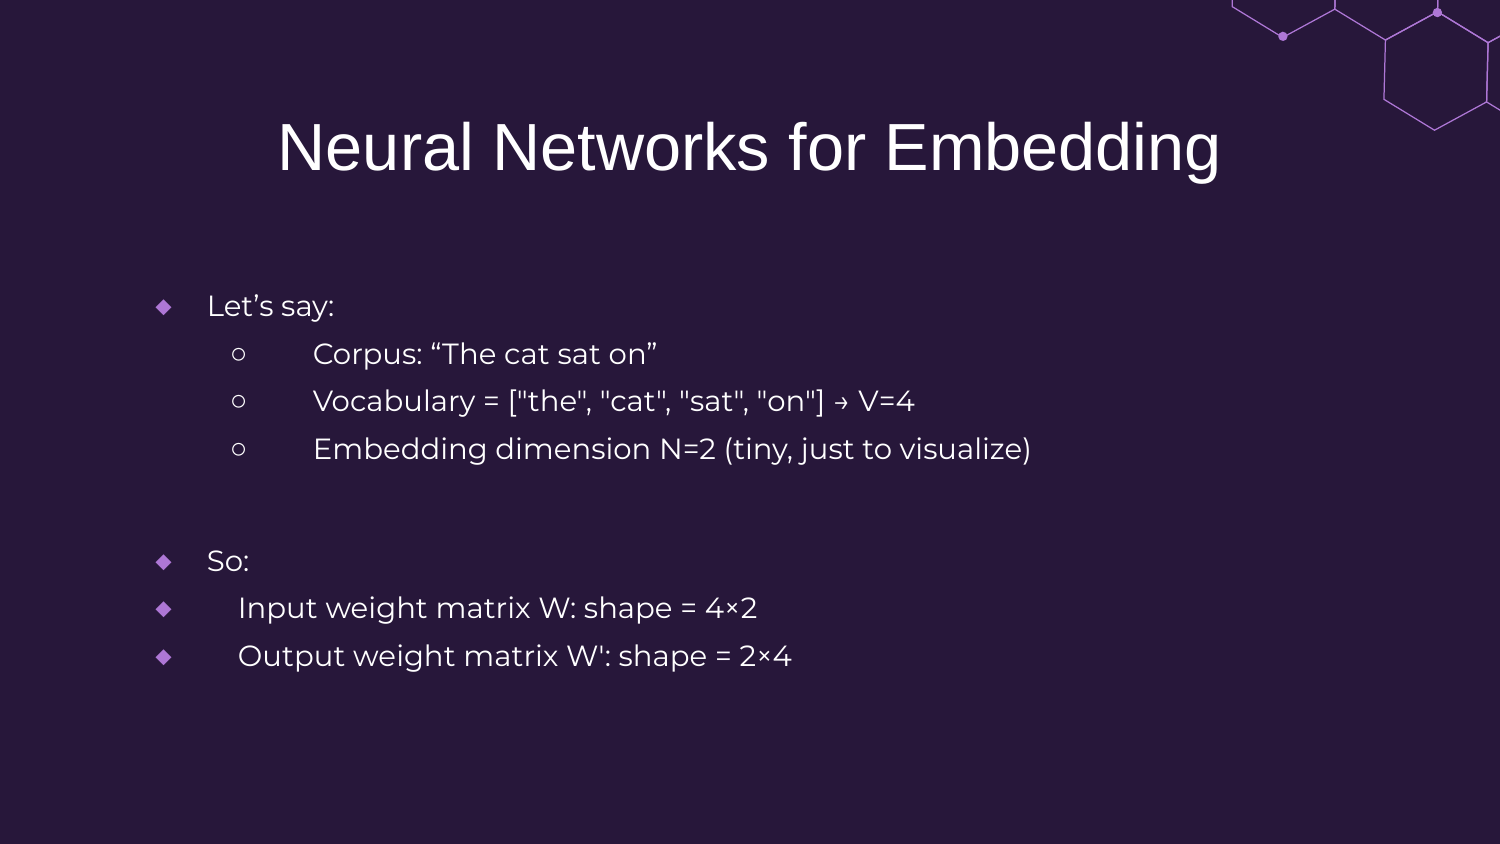

# Neural Networks for Embedding

Let’s say:
    Corpus: “The cat sat on”
    Vocabulary = ["the", "cat", "sat", "on"] → V=4
    Embedding dimension N=2 (tiny, just to visualize)

So:
    Input weight matrix W: shape = 4×2
    Output weight matrix W′: shape = 2×4